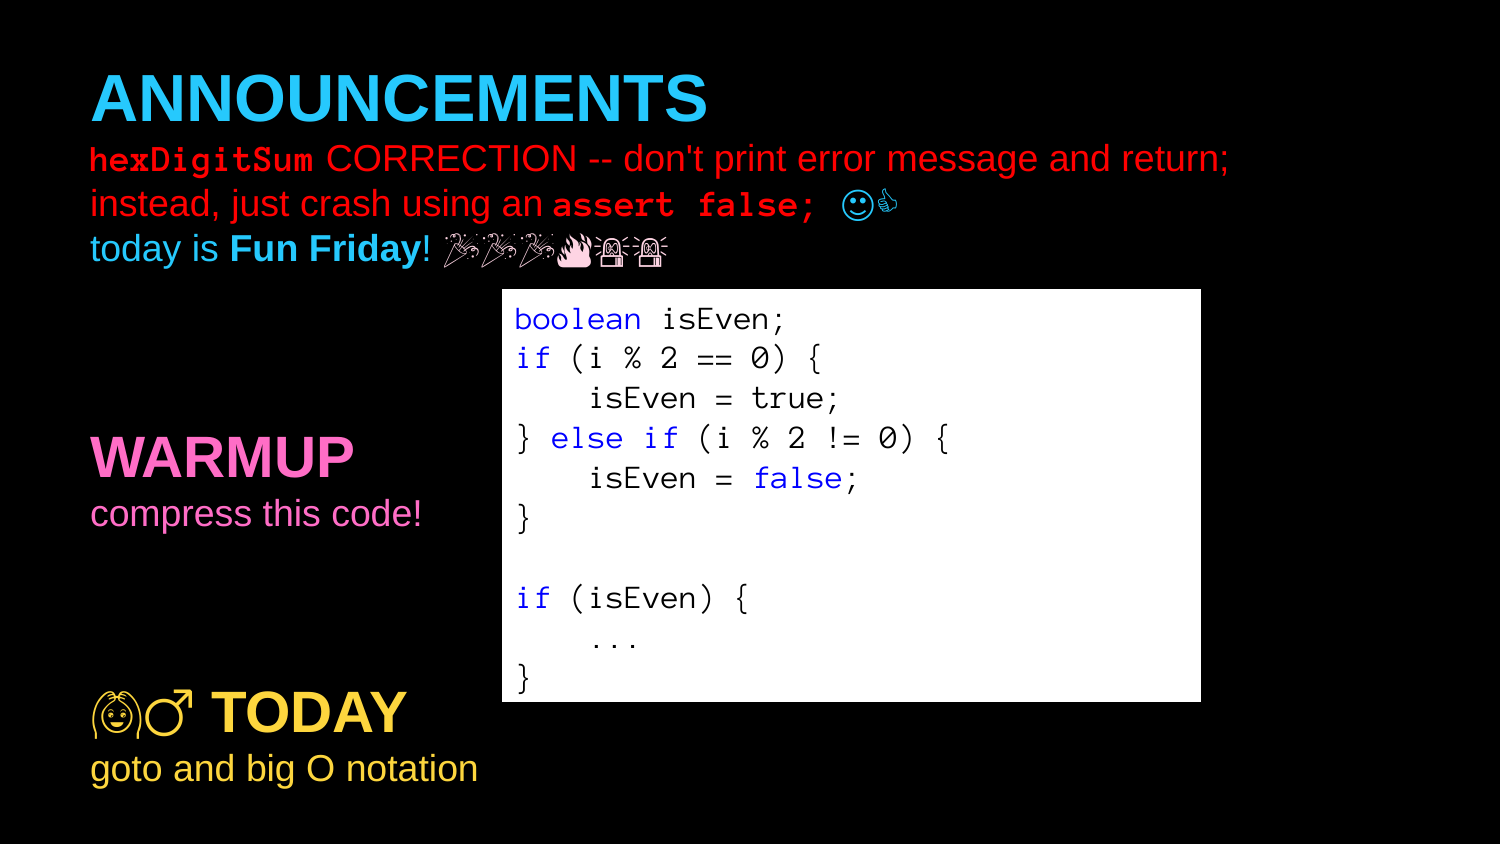

# ANNOUNCEMENTS hexDigitSum CORRECTION -- don't print error message and return; instead, just crash using an assert false; 🙂👍 today is Fun Friday! 🎉🎉🎉🔥🚨🚨 WARMUP compress this code! 🙆‍♂️ TODAY goto and big O notation
boolean isEven;
if (i % 2 == 0) {
    isEven = true;
} else if (i % 2 != 0) {
    isEven = false;
}

if (isEven) {
    ...
}